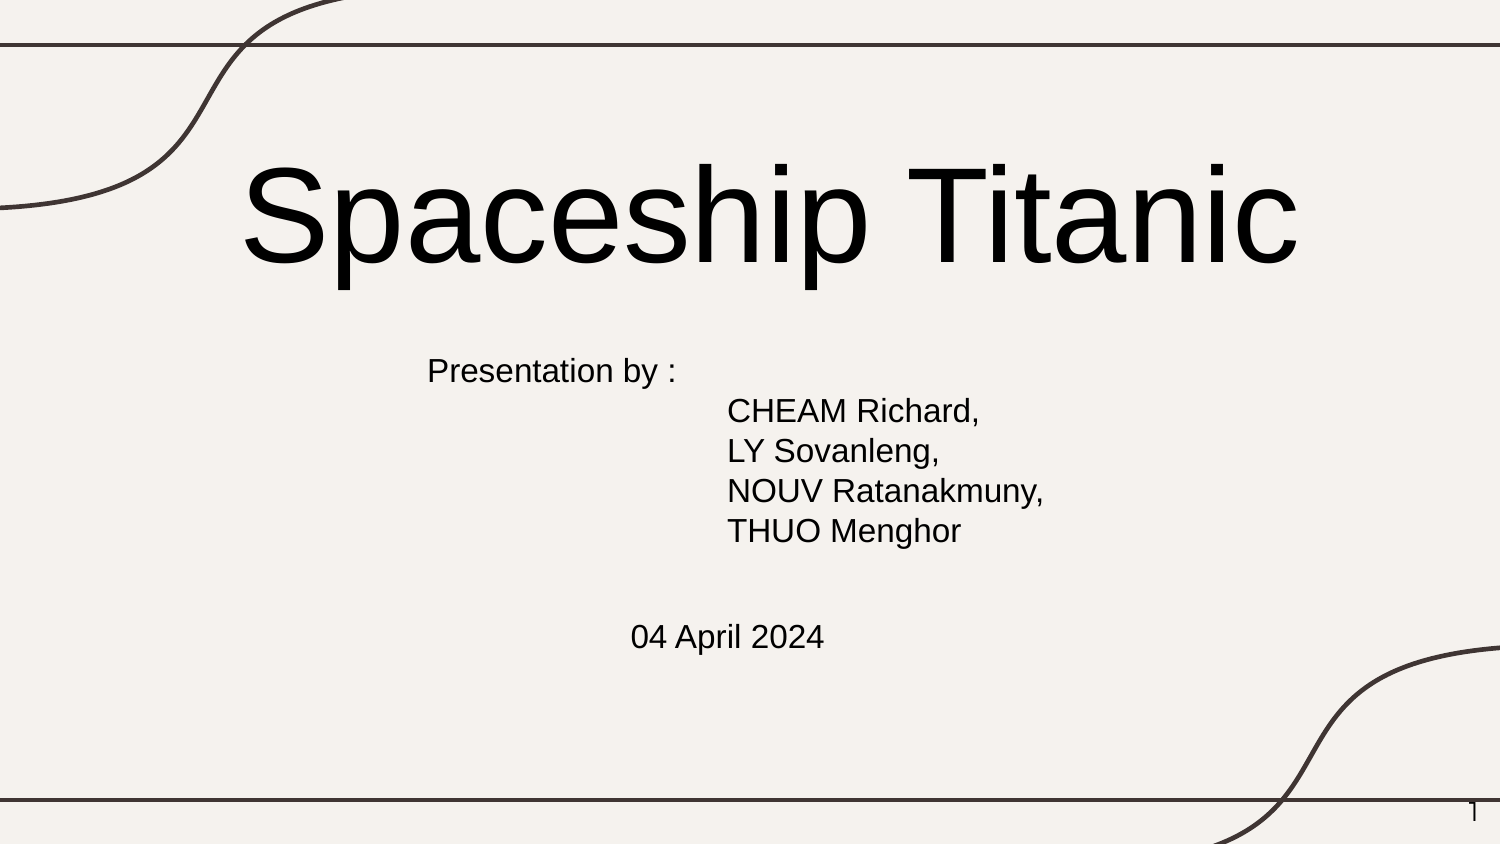

# Spaceship Titanic
Presentation by :
CHEAM Richard,
LY Sovanleng,
NOUV Ratanakmuny,
THUO Menghor

04 April 2024

1